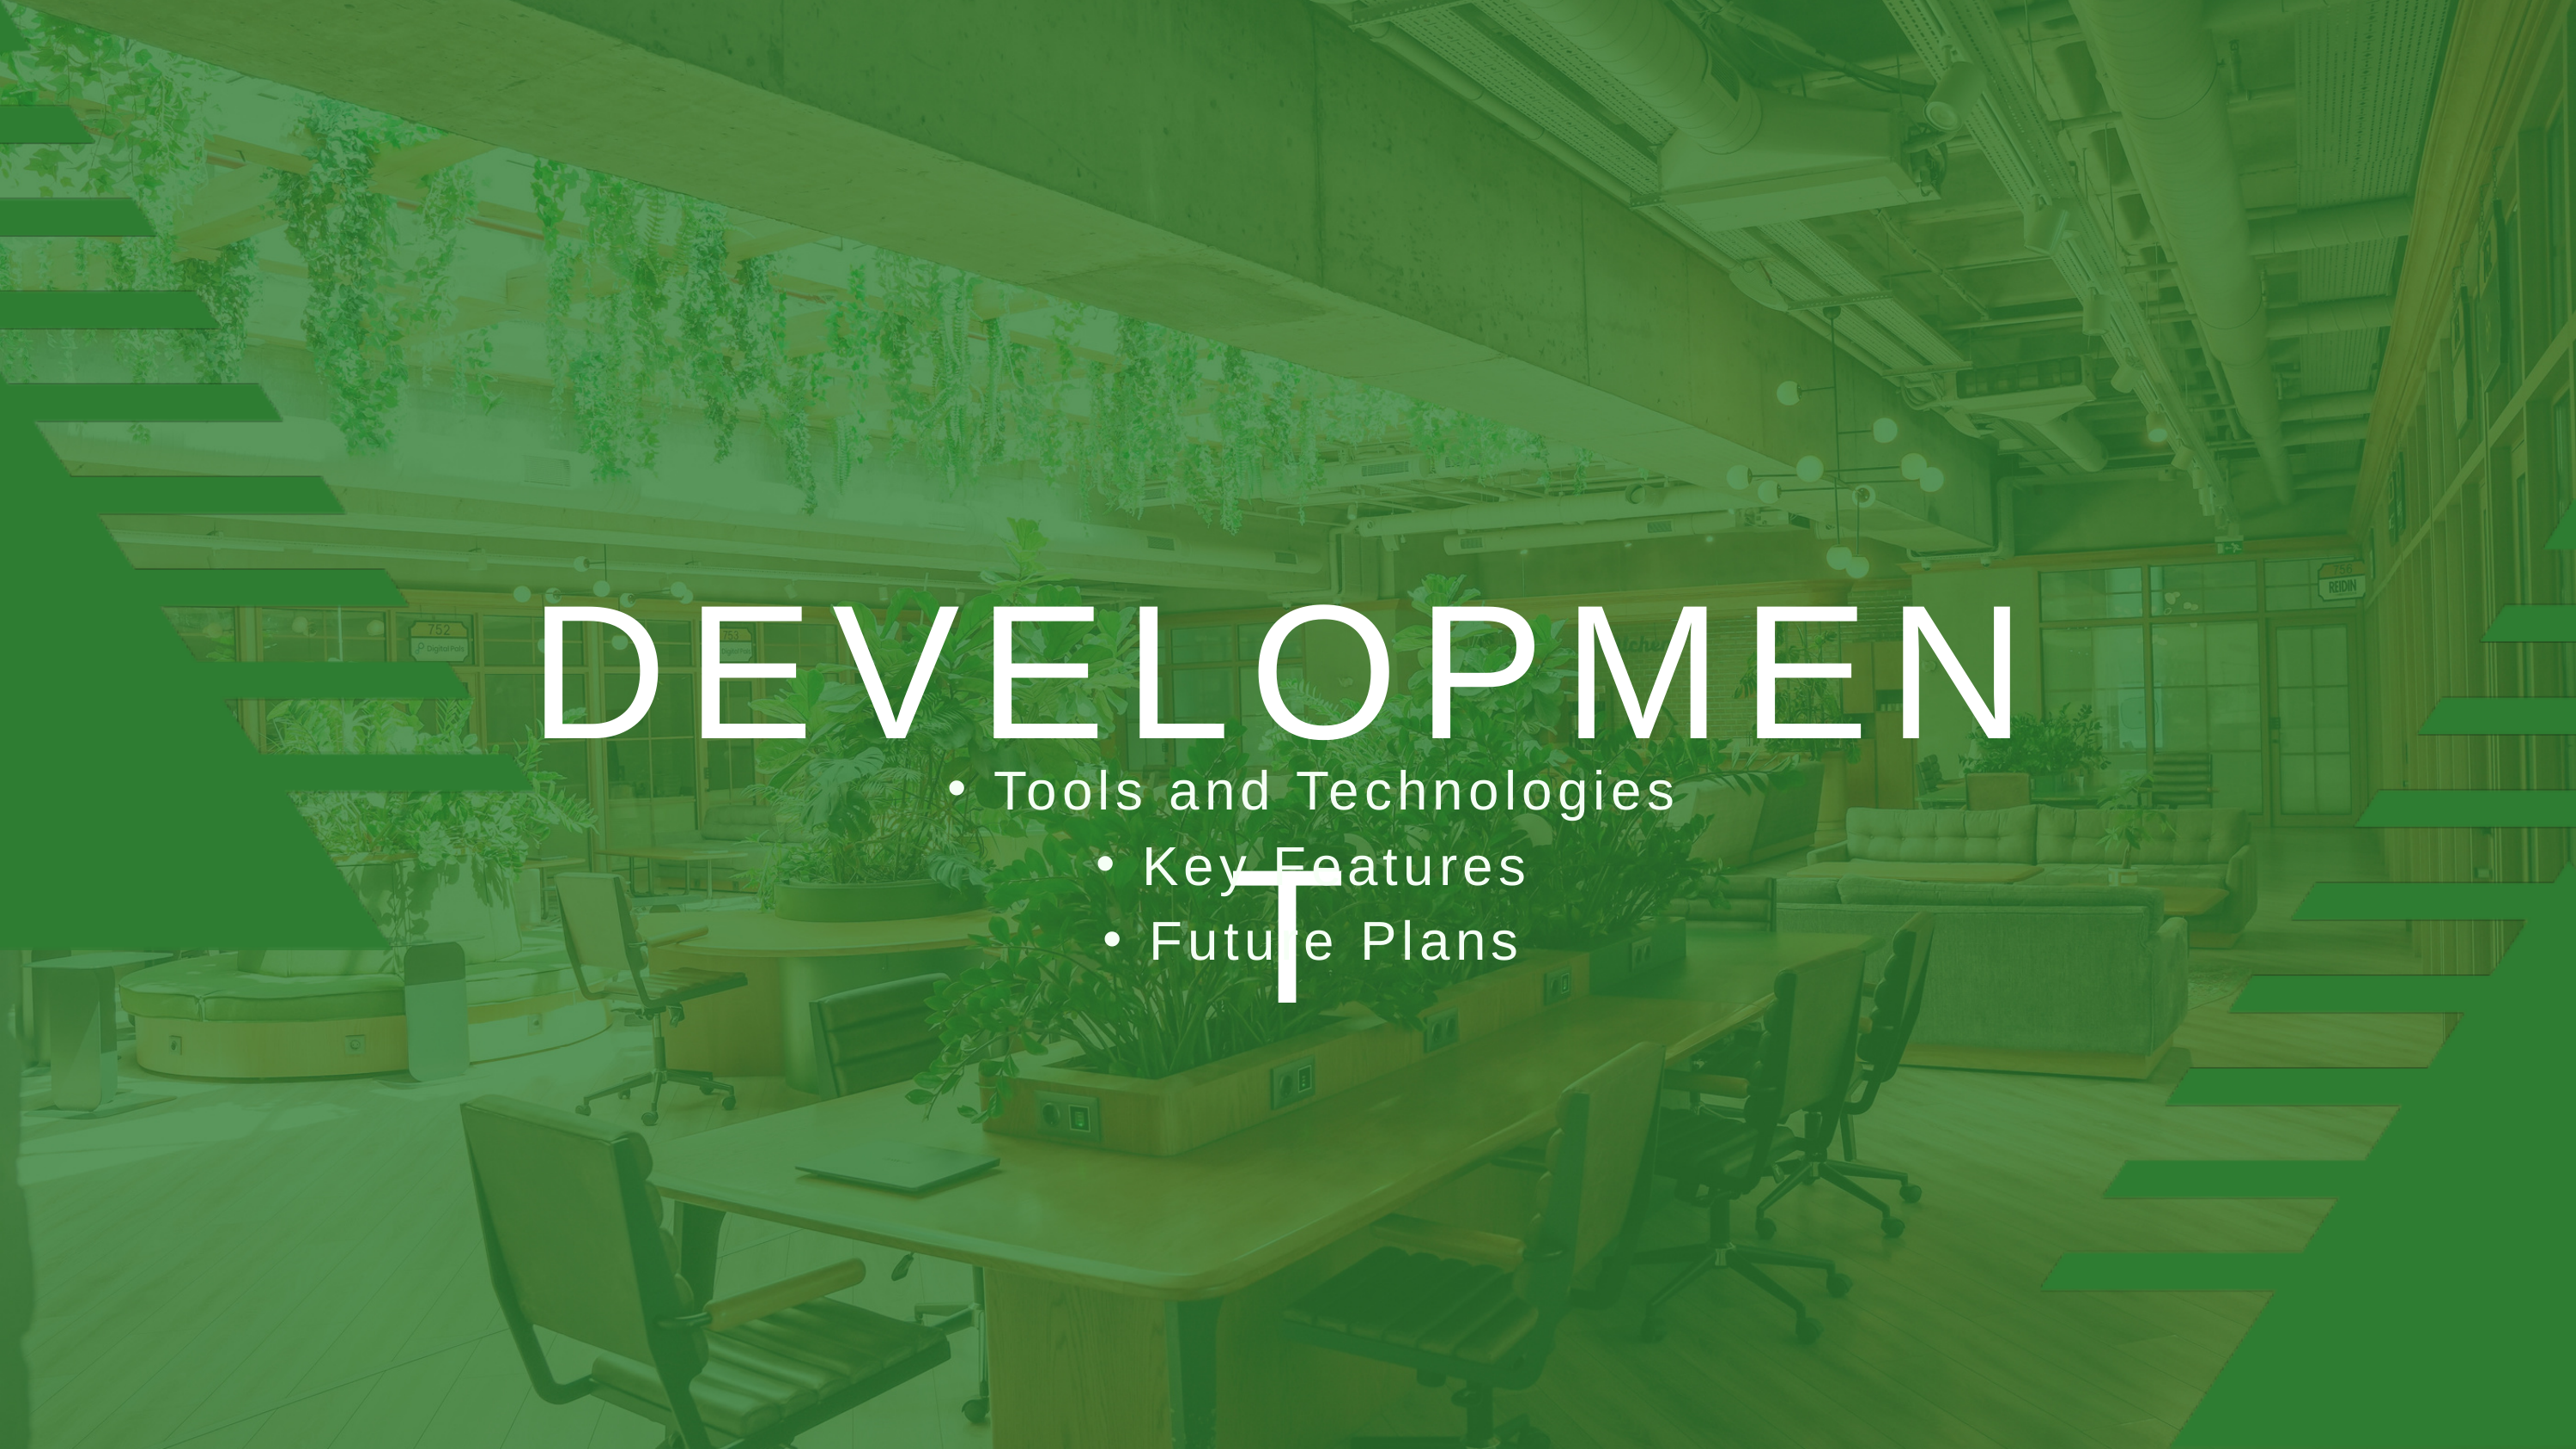

DEVELOPMENT
Tools and Technologies
Key Features
Future Plans